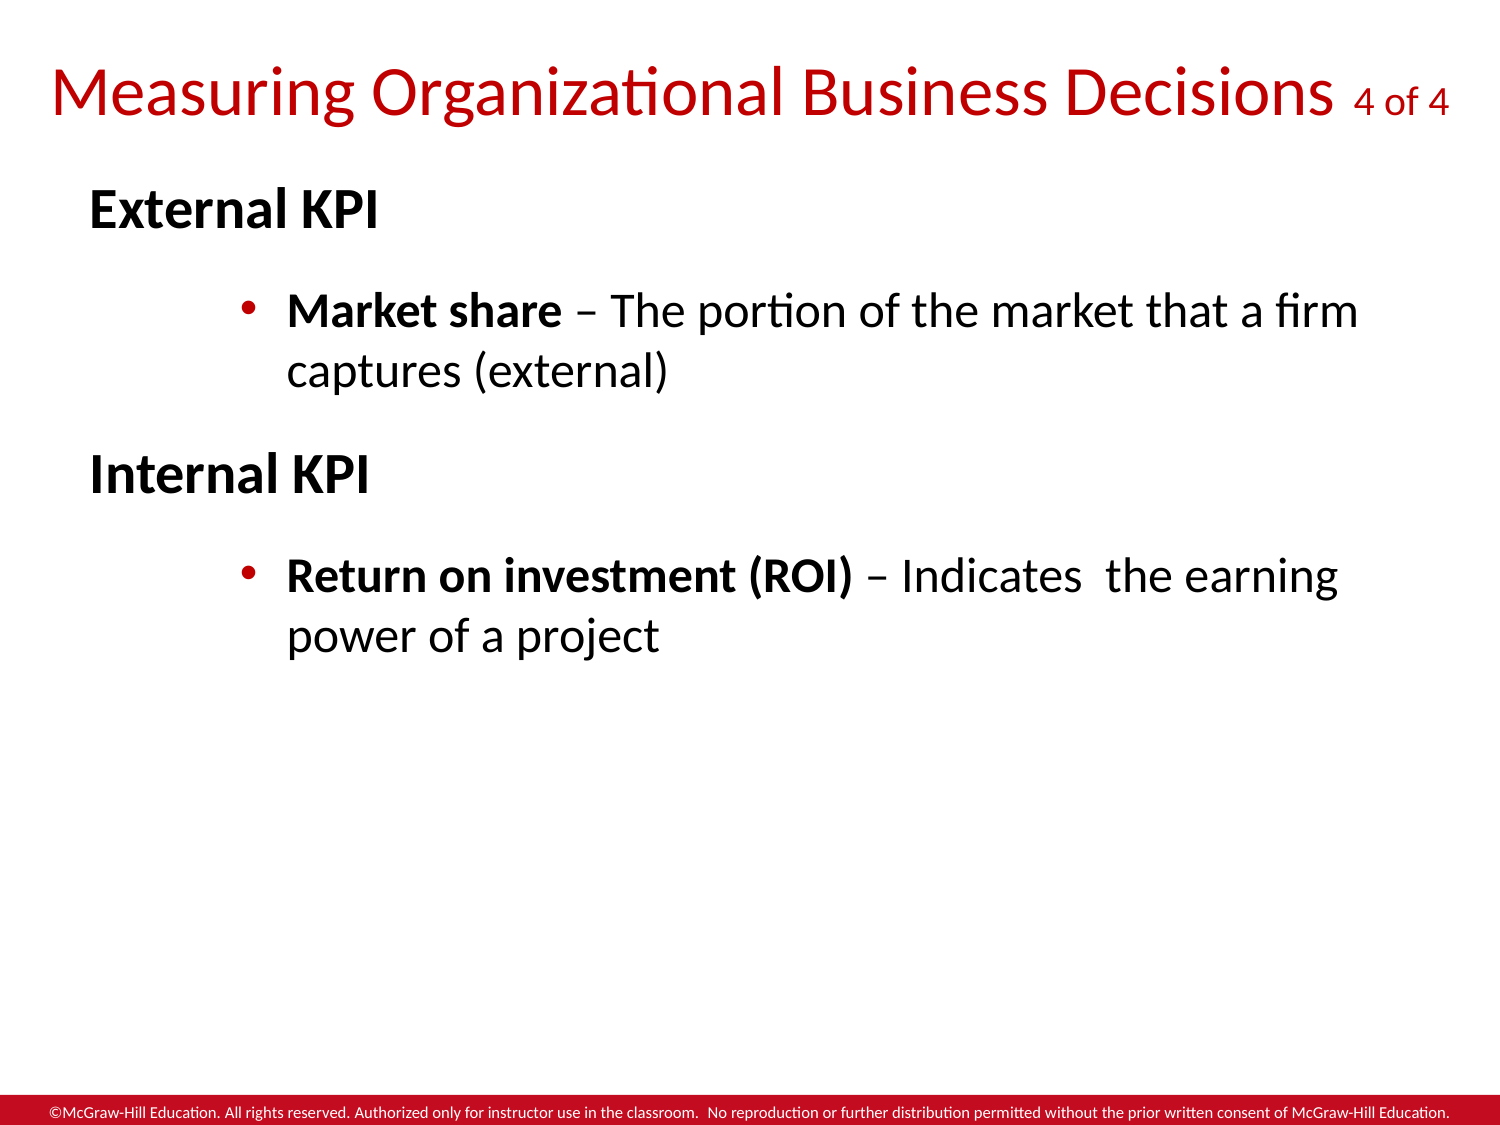

# Measuring Organizational Business Decisions 4 of 4
External KPI
Market share – The portion of the market that a firm captures (external)
Internal KPI
Return on investment (ROI) – Indicates  the earning power of a project